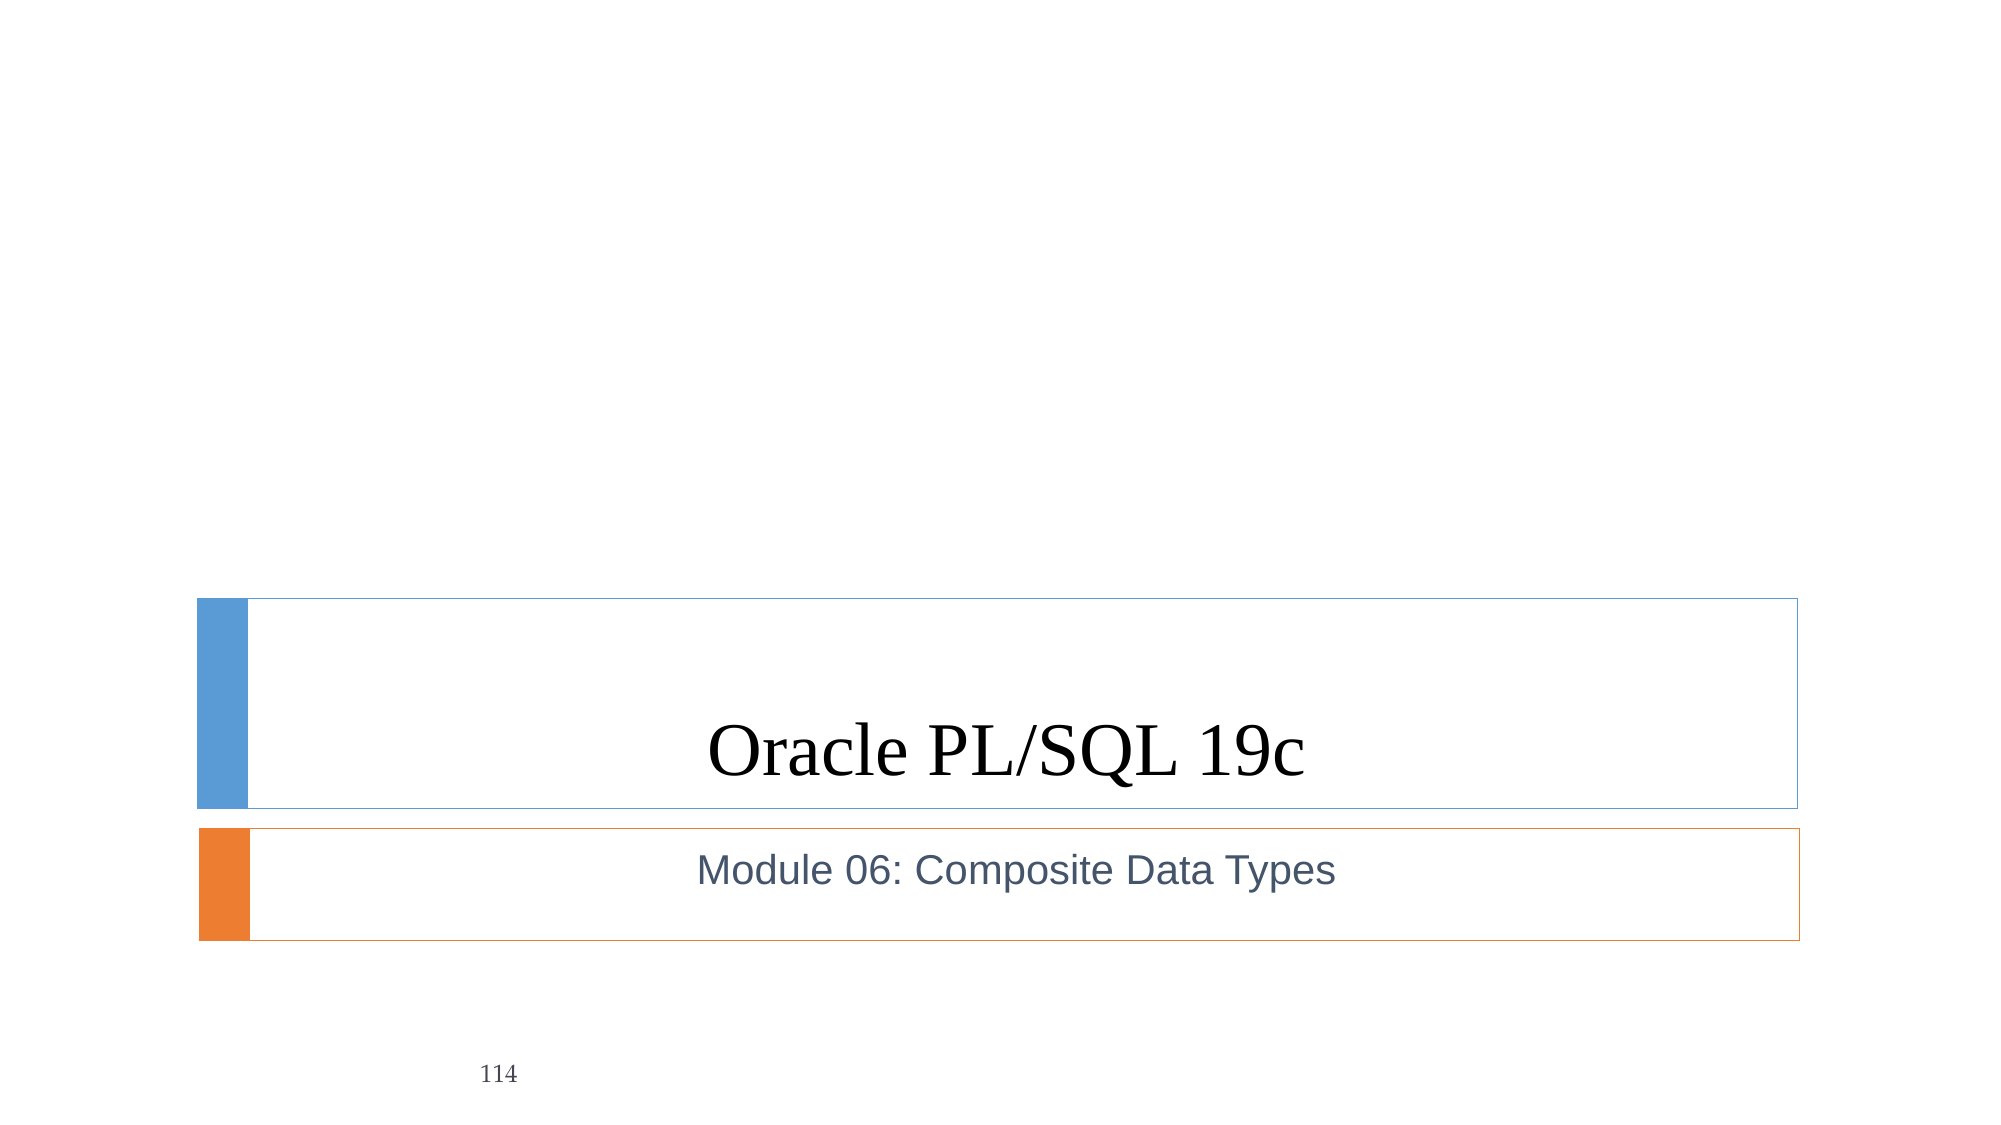

# Oracle PL/SQL 19c
Module 06: Composite Data Types
114